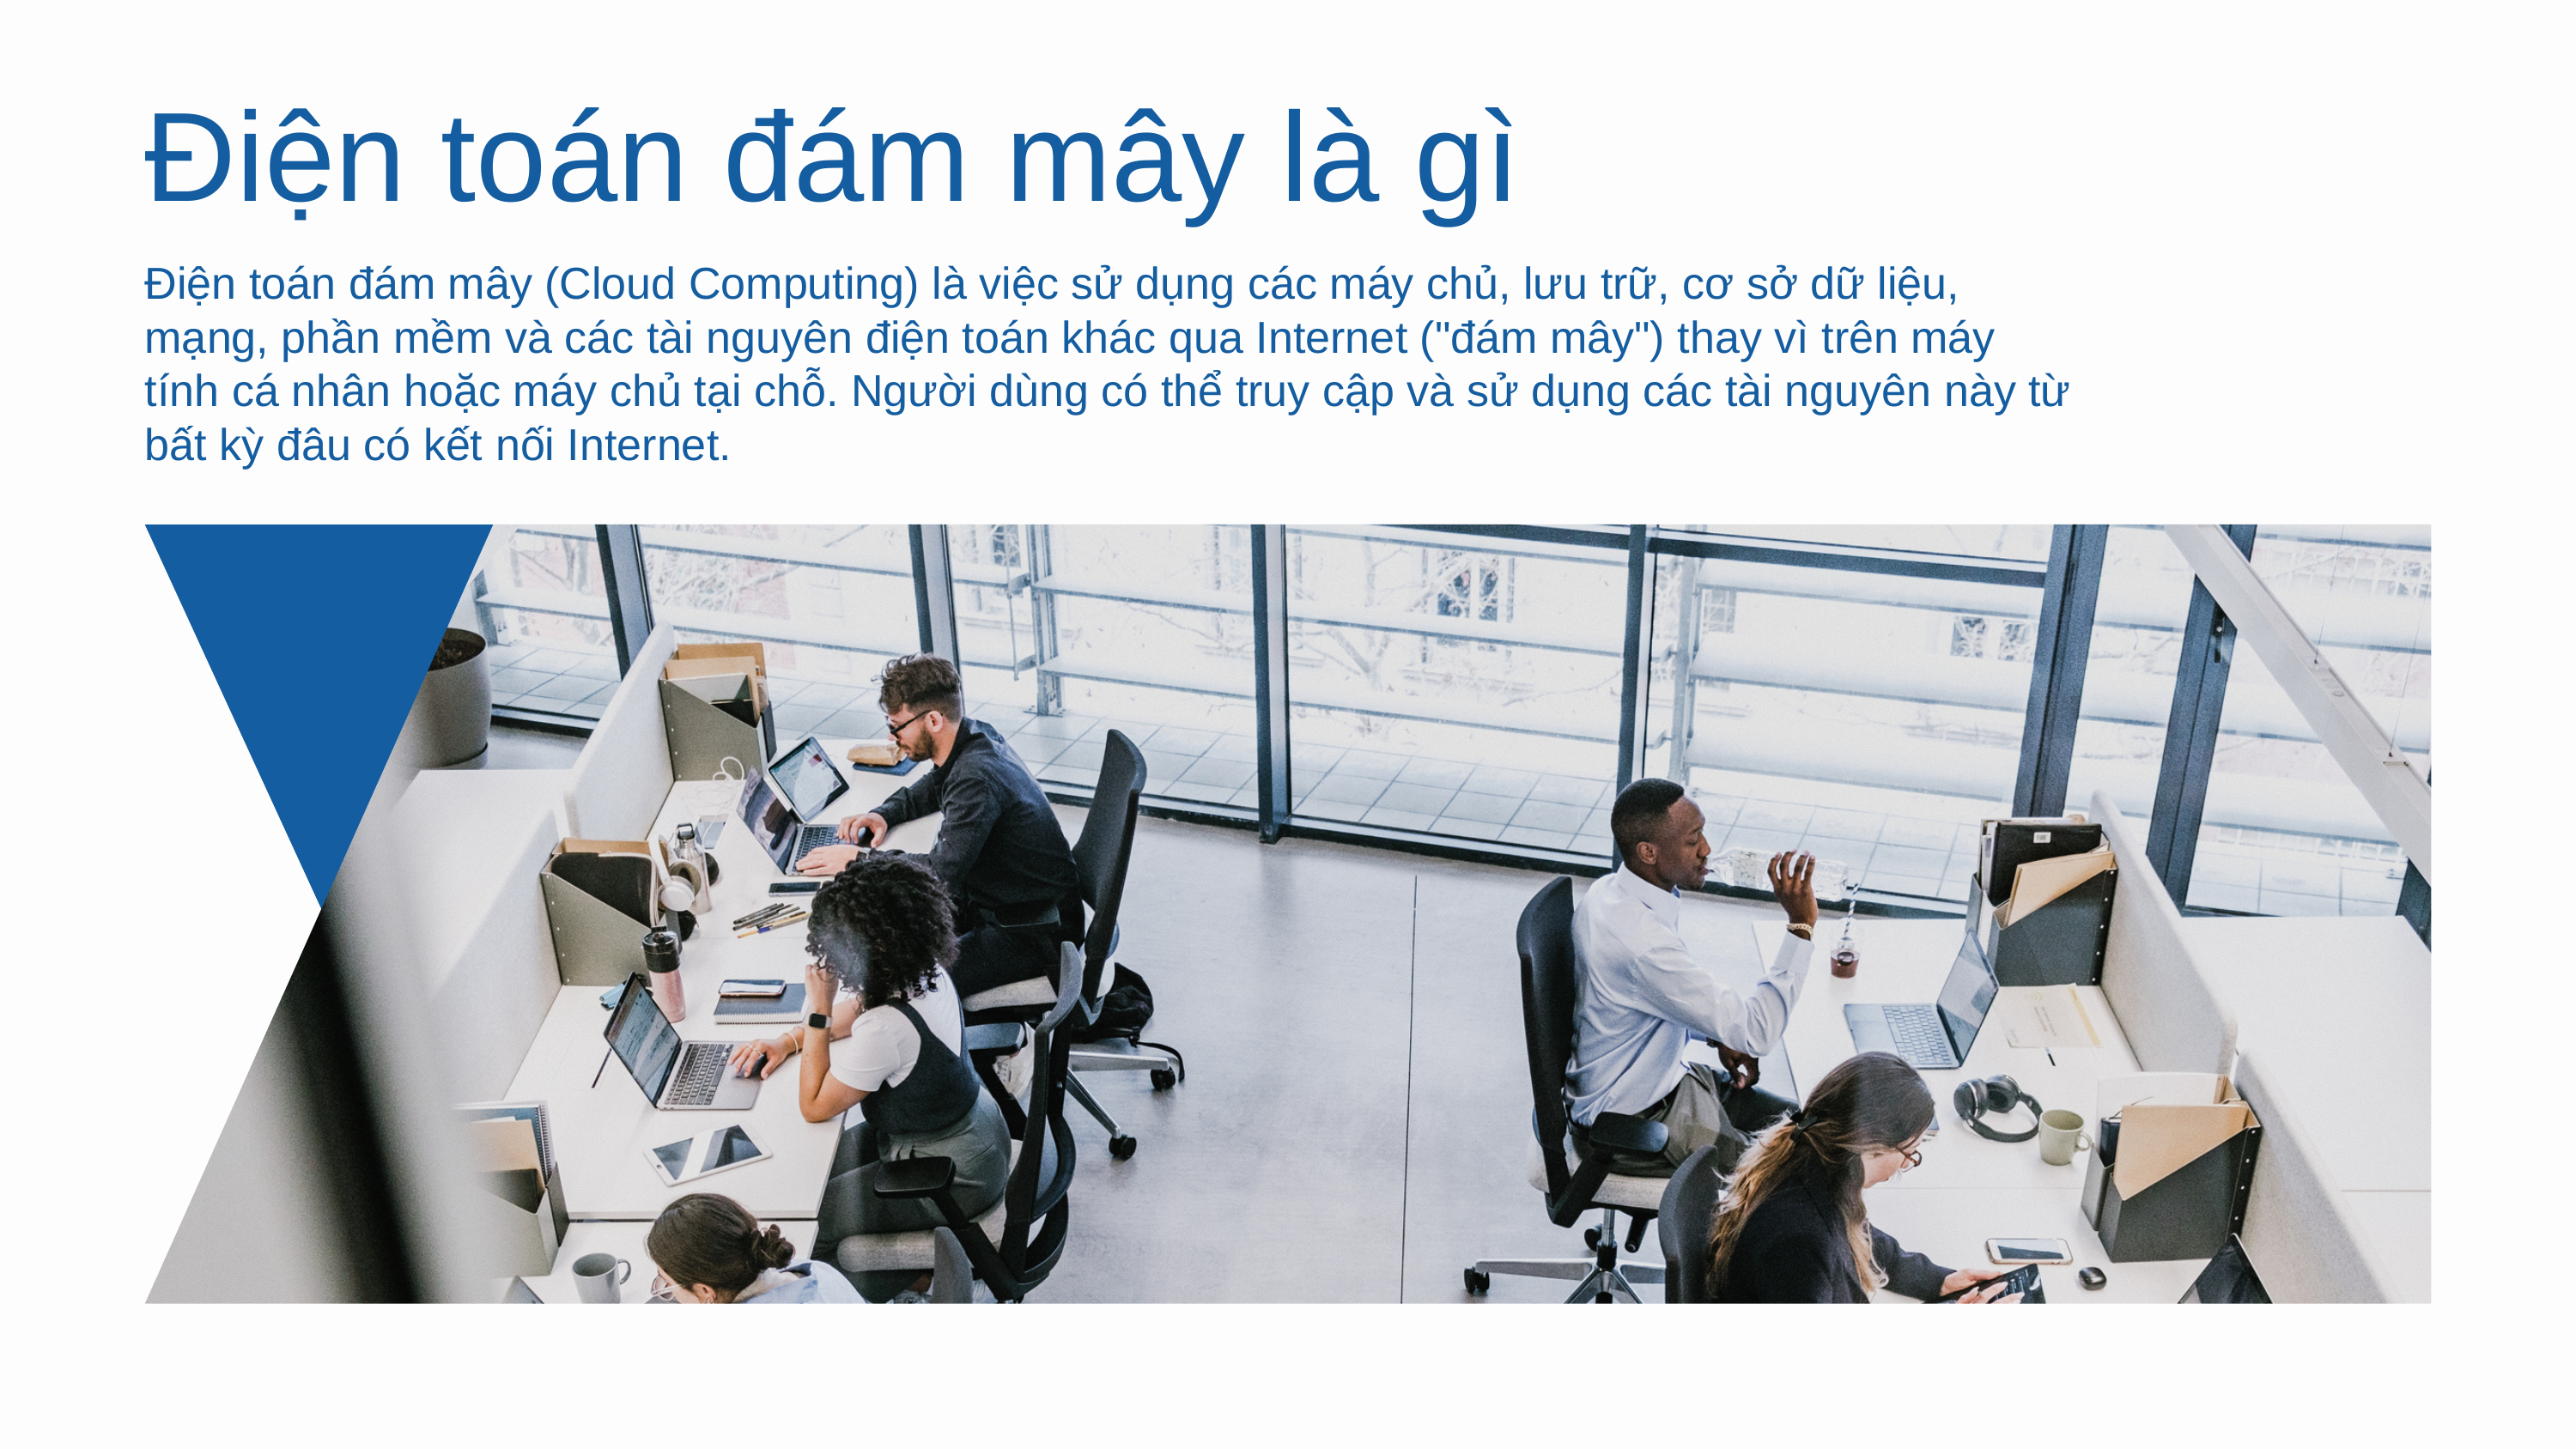

Điện toán đám mây là gì
Điện toán đám mây (Cloud Computing) là việc sử dụng các máy chủ, lưu trữ, cơ sở dữ liệu, mạng, phần mềm và các tài nguyên điện toán khác qua Internet ("đám mây") thay vì trên máy tính cá nhân hoặc máy chủ tại chỗ. Người dùng có thể truy cập và sử dụng các tài nguyên này từ bất kỳ đâu có kết nối Internet.